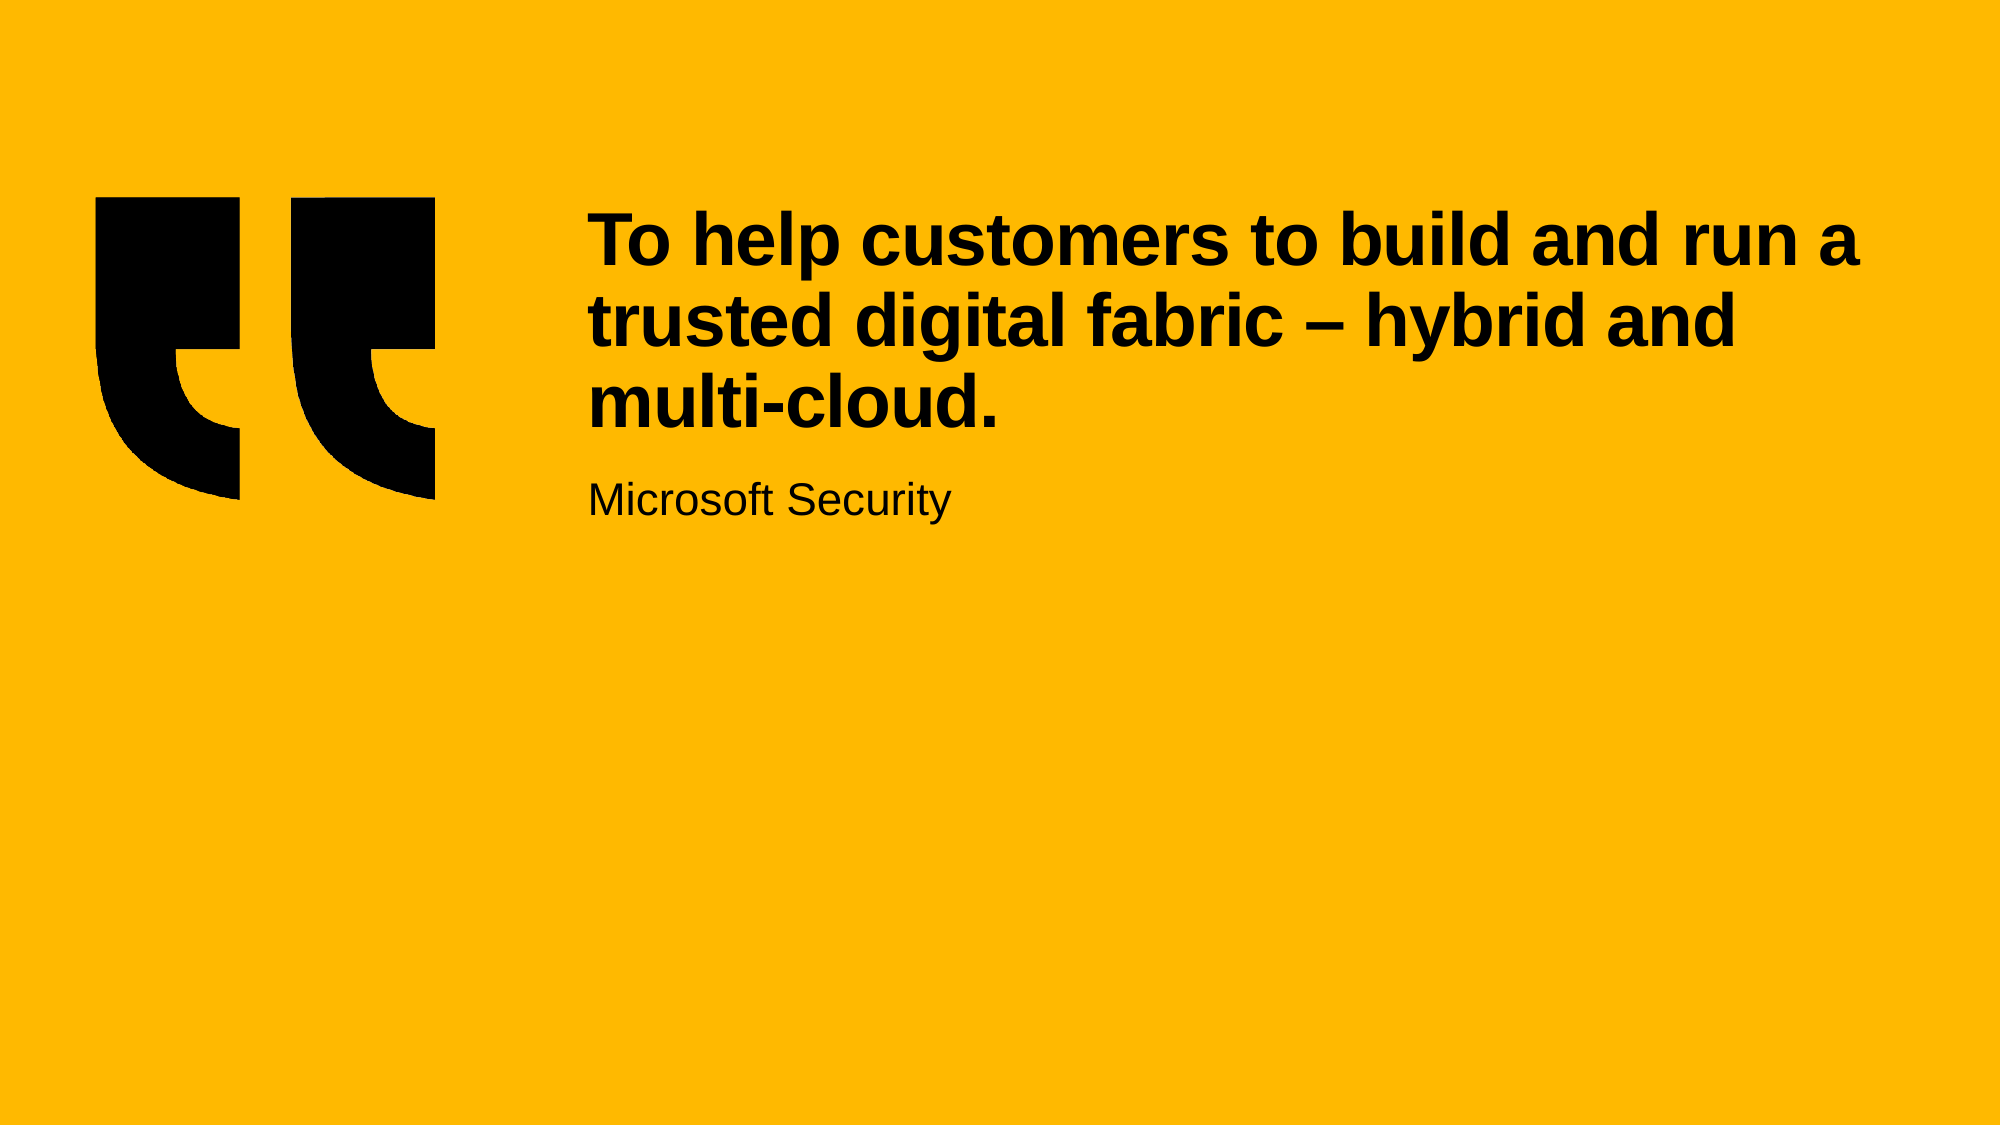

To help customers to build and run a trusted digital fabric – hybrid and multi-cloud.
Microsoft Security